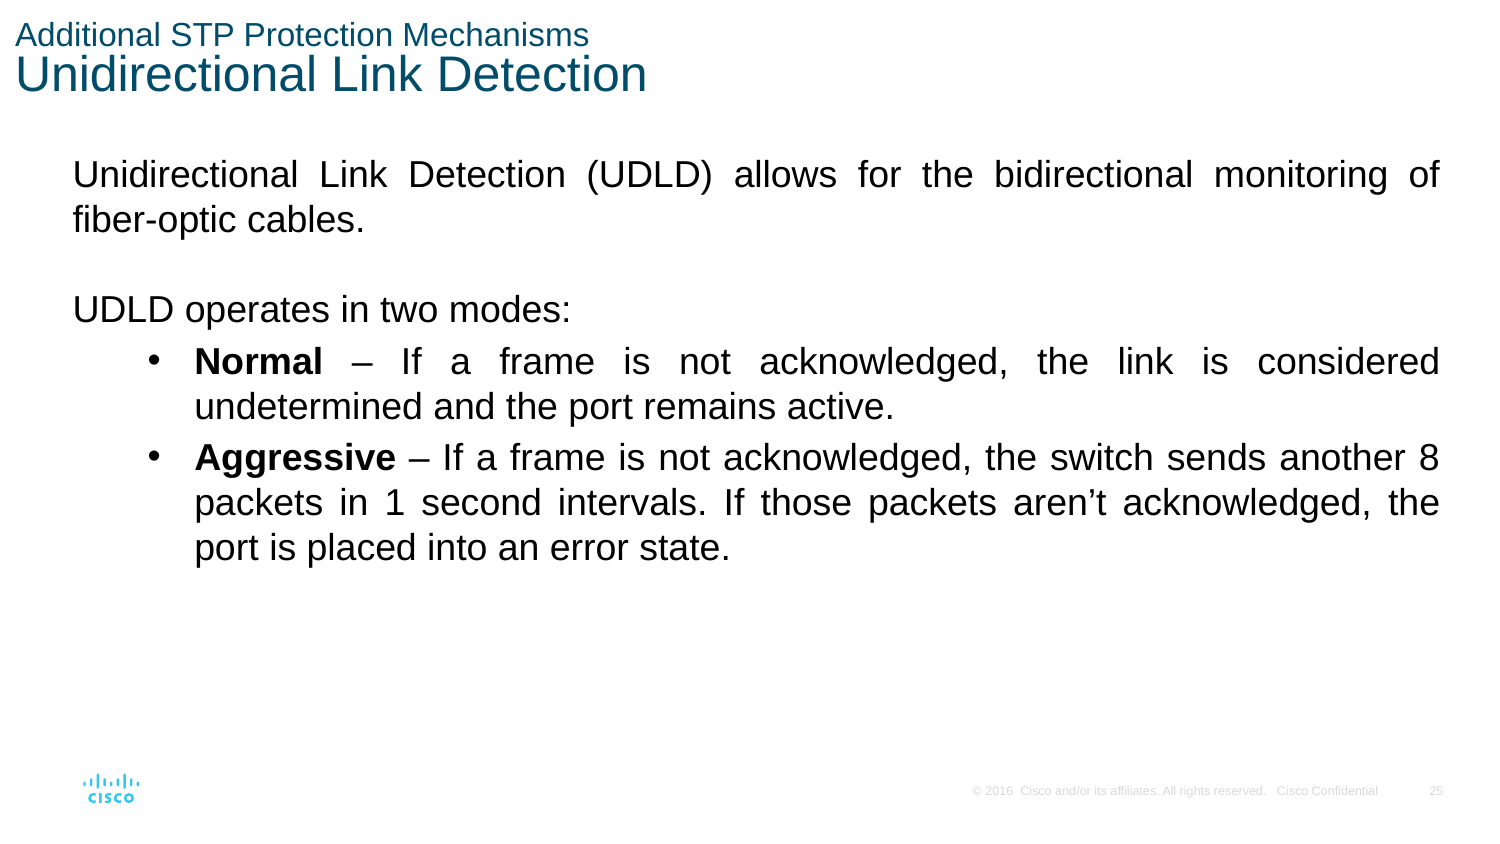

# Additional STP Protection Mechanisms Unidirectional Link Detection
Unidirectional Link Detection (UDLD) allows for the bidirectional monitoring of fiber-optic cables.

UDLD operates in two modes:
Normal – If a frame is not acknowledged, the link is considered undetermined and the port remains active.
Aggressive – If a frame is not acknowledged, the switch sends another 8 packets in 1 second intervals. If those packets aren’t acknowledged, the port is placed into an error state.